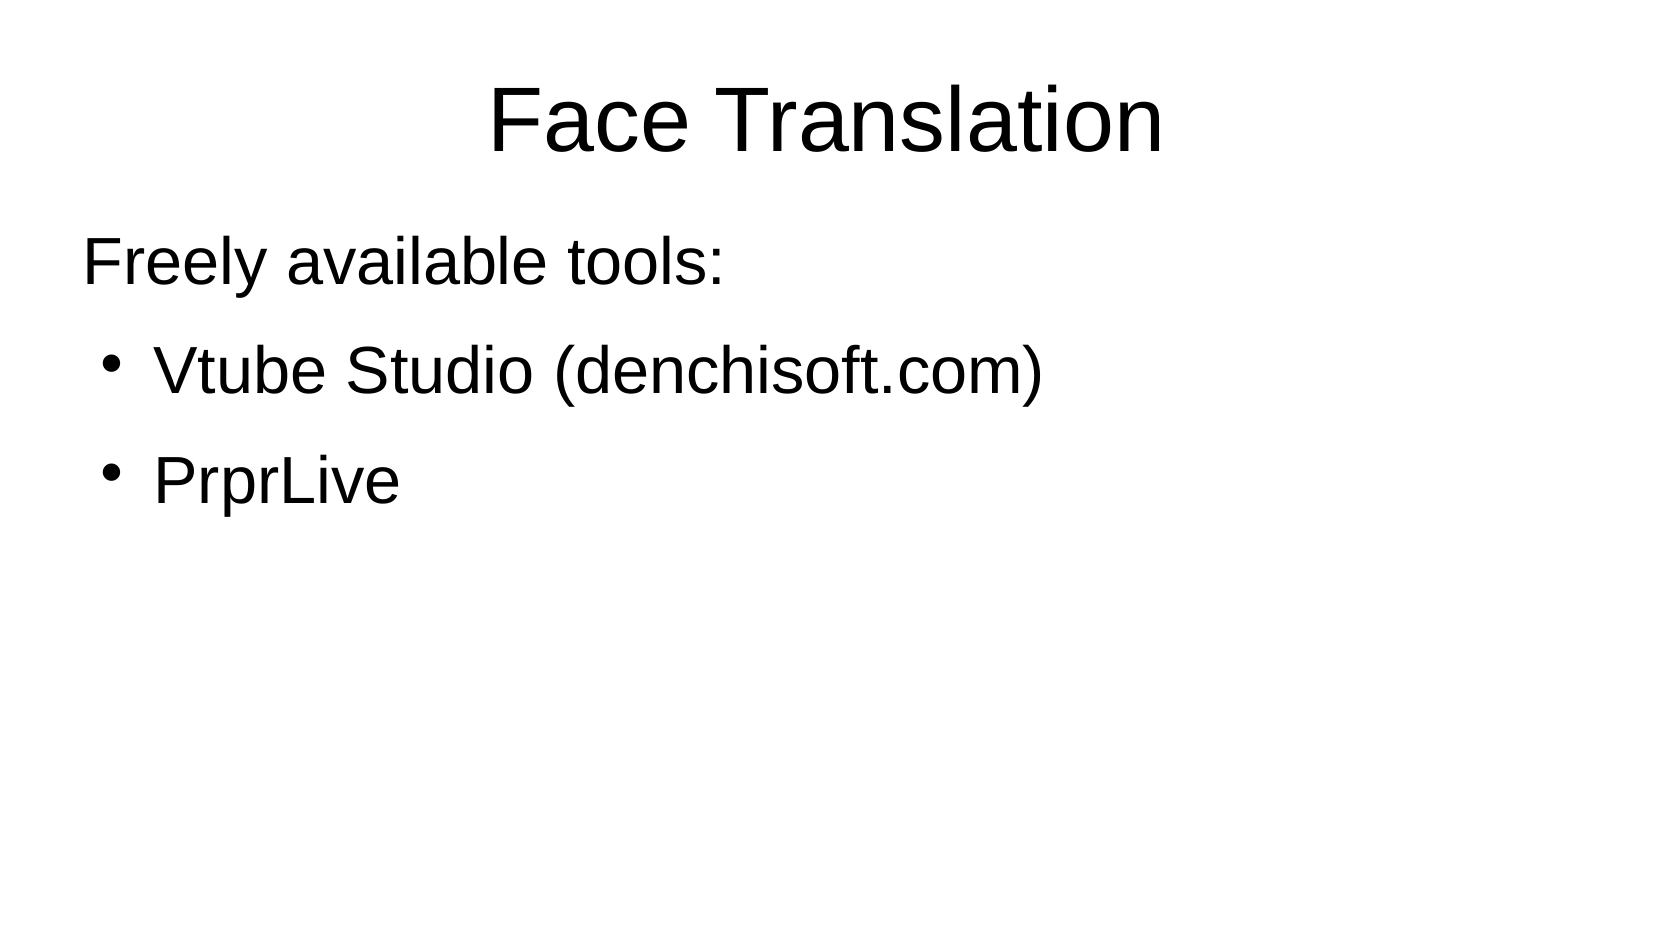

# Face Translation
Freely available tools:
Vtube Studio (denchisoft.com)
PrprLive